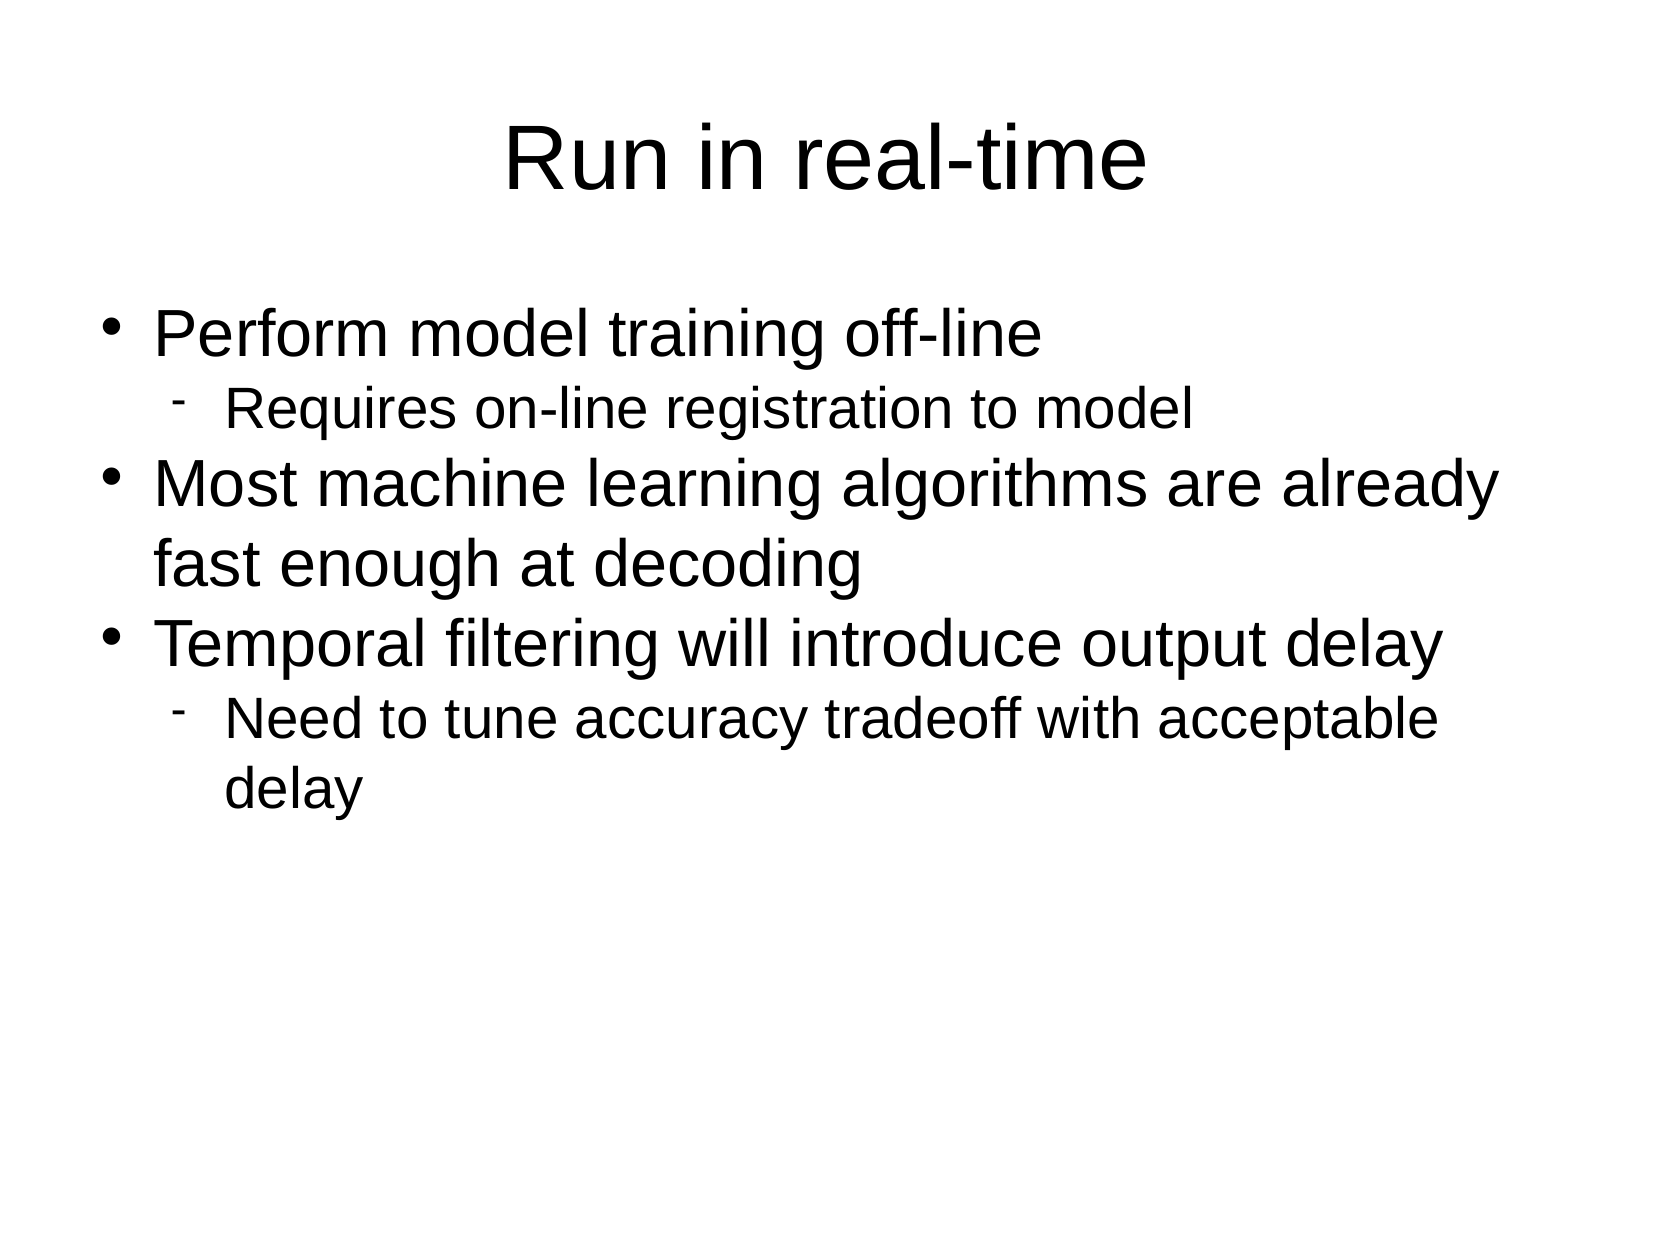

Run in real-time
Perform model training off-line
Requires on-line registration to model
Most machine learning algorithms are already fast enough at decoding
Temporal filtering will introduce output delay
Need to tune accuracy tradeoff with acceptable delay